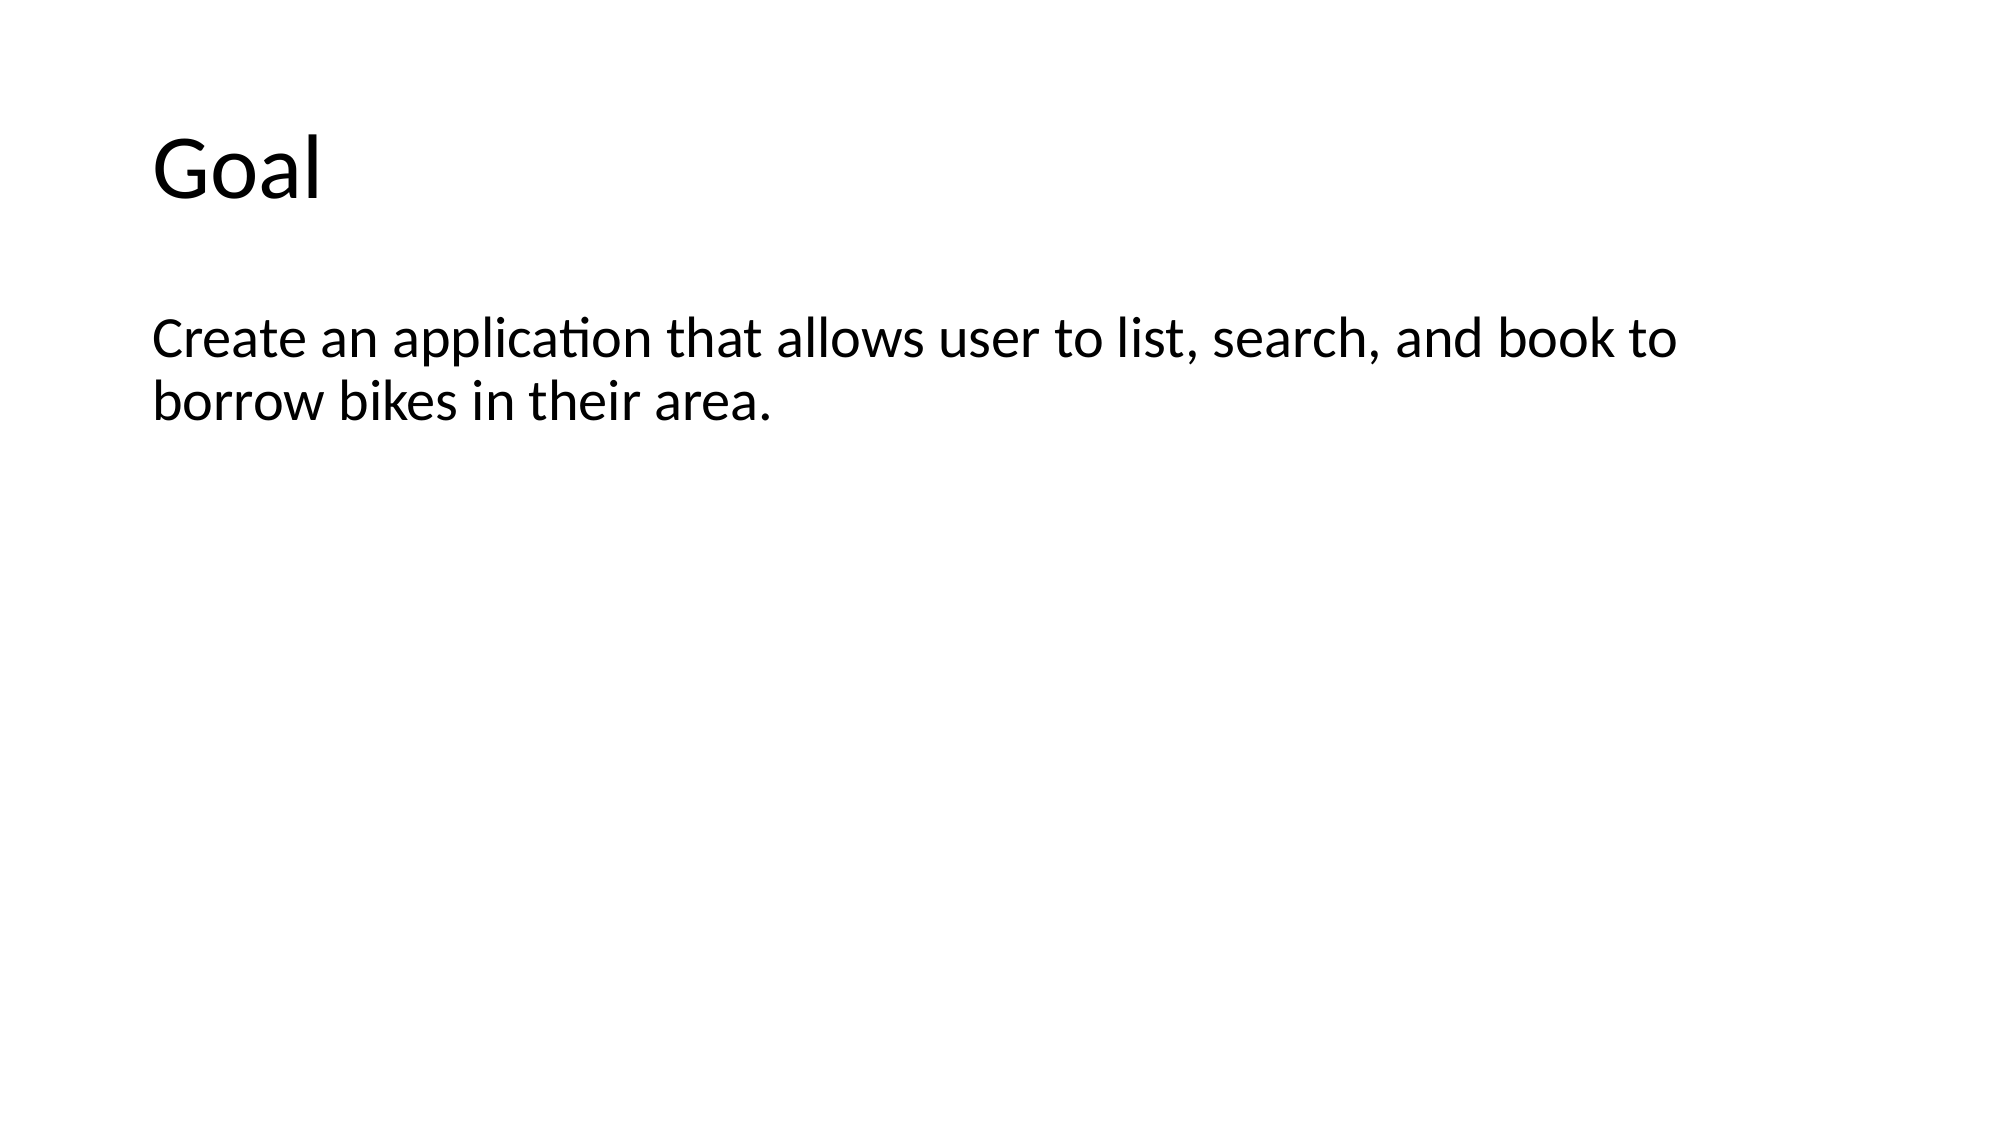

# Goal
Create an application that allows user to list, search, and book to borrow bikes in their area.